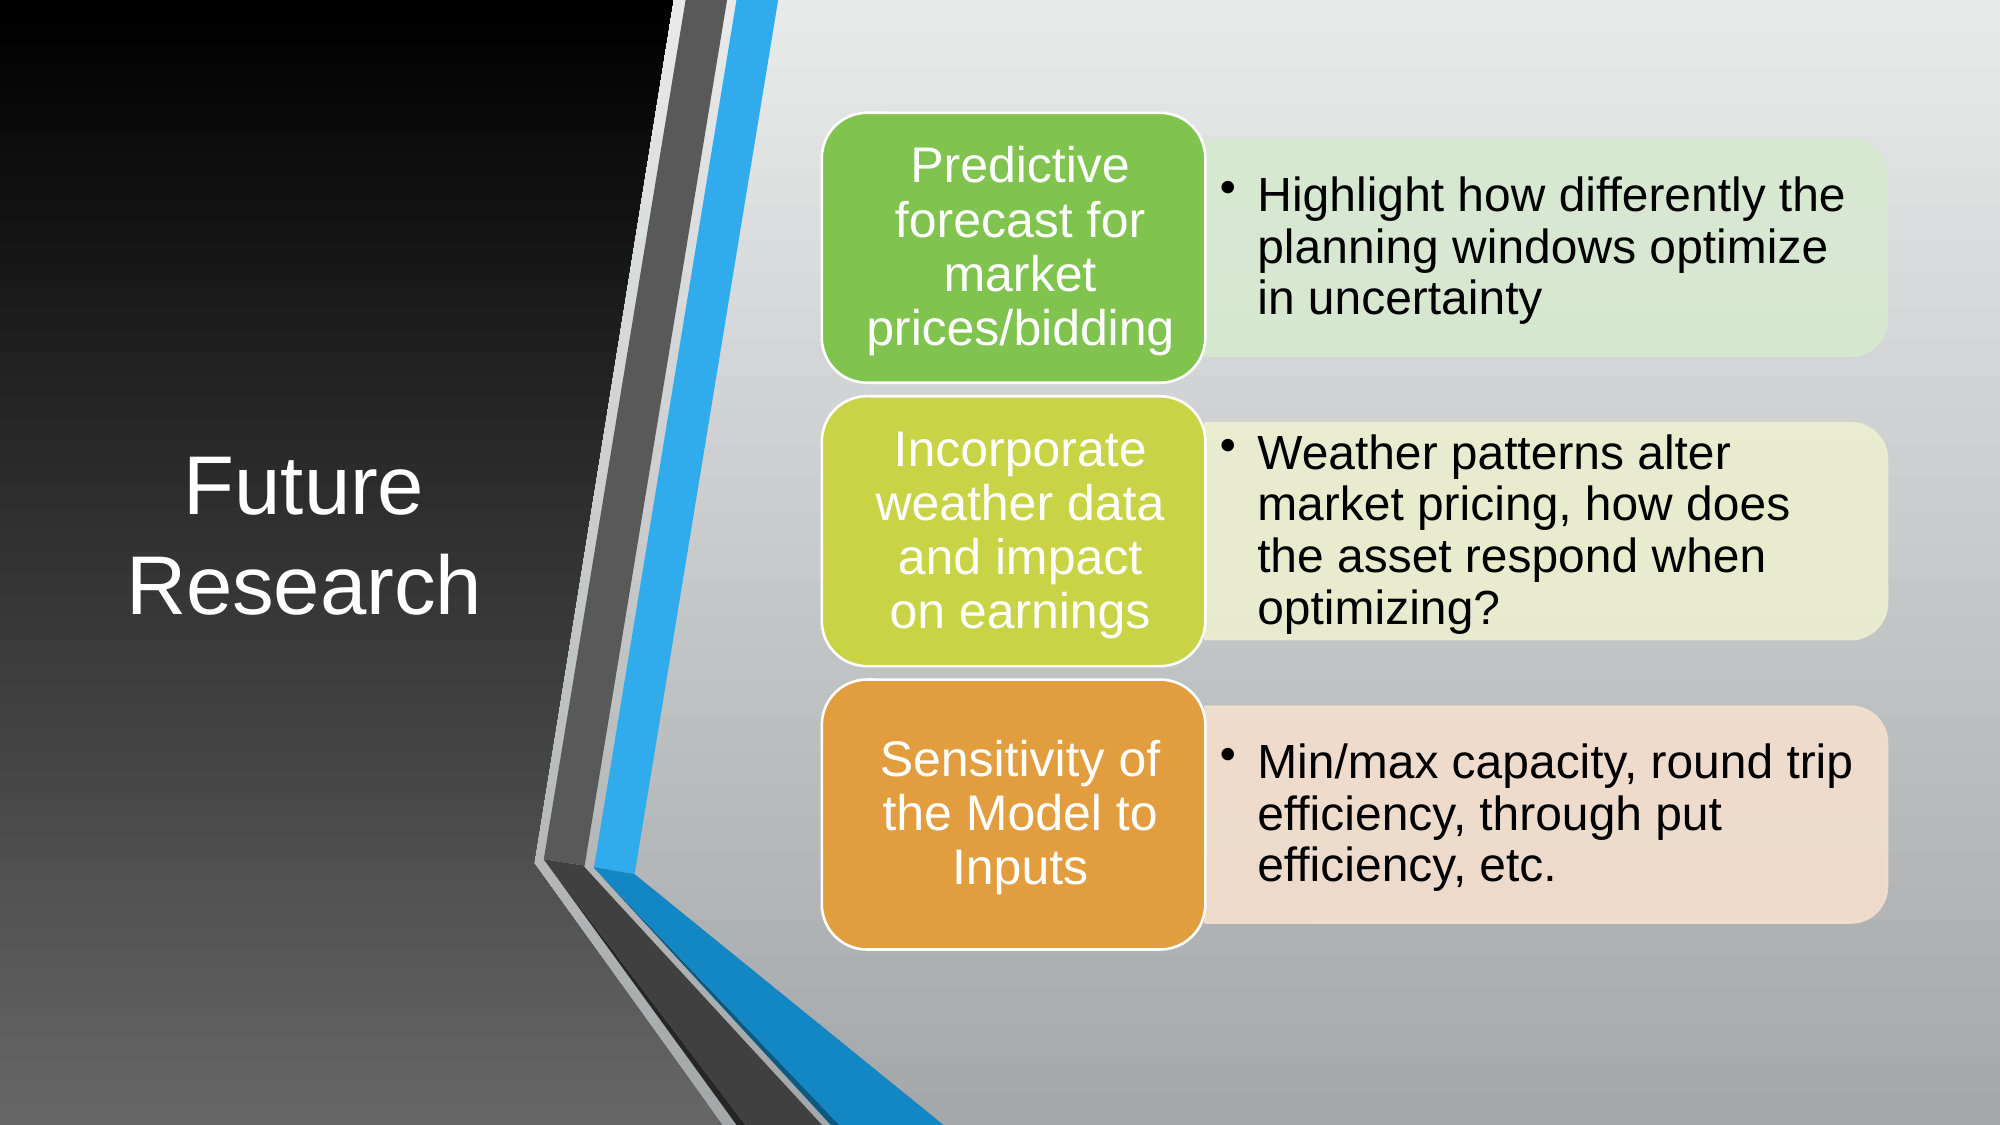

# Future Research
Highlight how differently the planning windows optimize in uncertainty
Predictive forecast for market prices/bidding
Weather patterns alter market pricing, how does the asset respond when optimizing?
Incorporate weather data and impact on earnings
Min/max capacity, round trip efficiency, through put efficiency, etc.
Sensitivity of the Model to Inputs